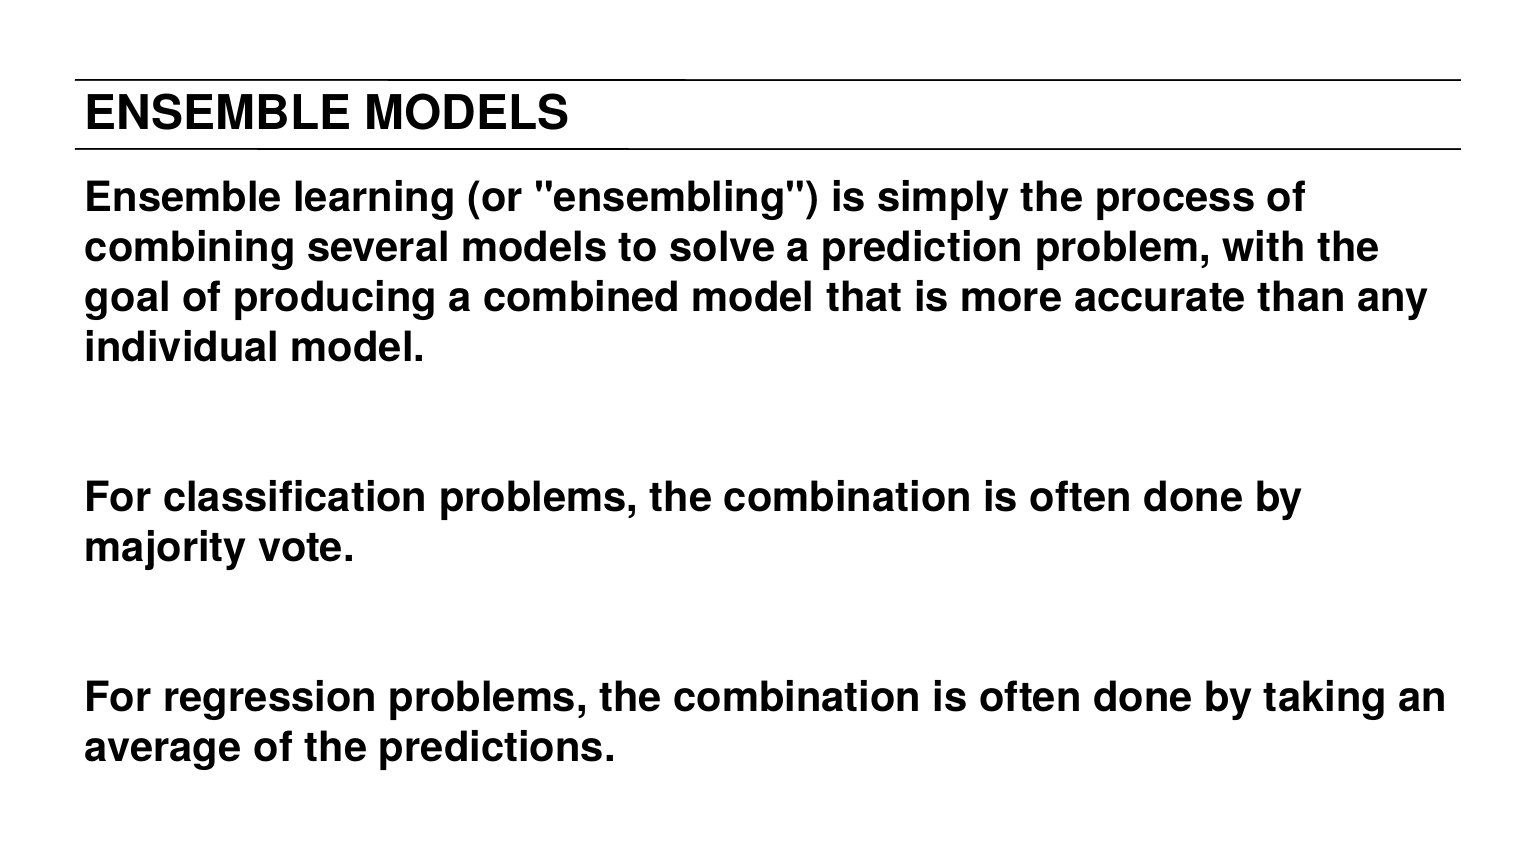

# ENSEMBLE MODELS
15

Ensemble learning (or "ensembling") is simply the process of combining several models to solve a prediction problem, with the goal of producing a combined model that is more accurate than any individual model.

For classification problems, the combination is often done by majority vote.

For regression problems, the combination is often done by taking an average of the predictions.